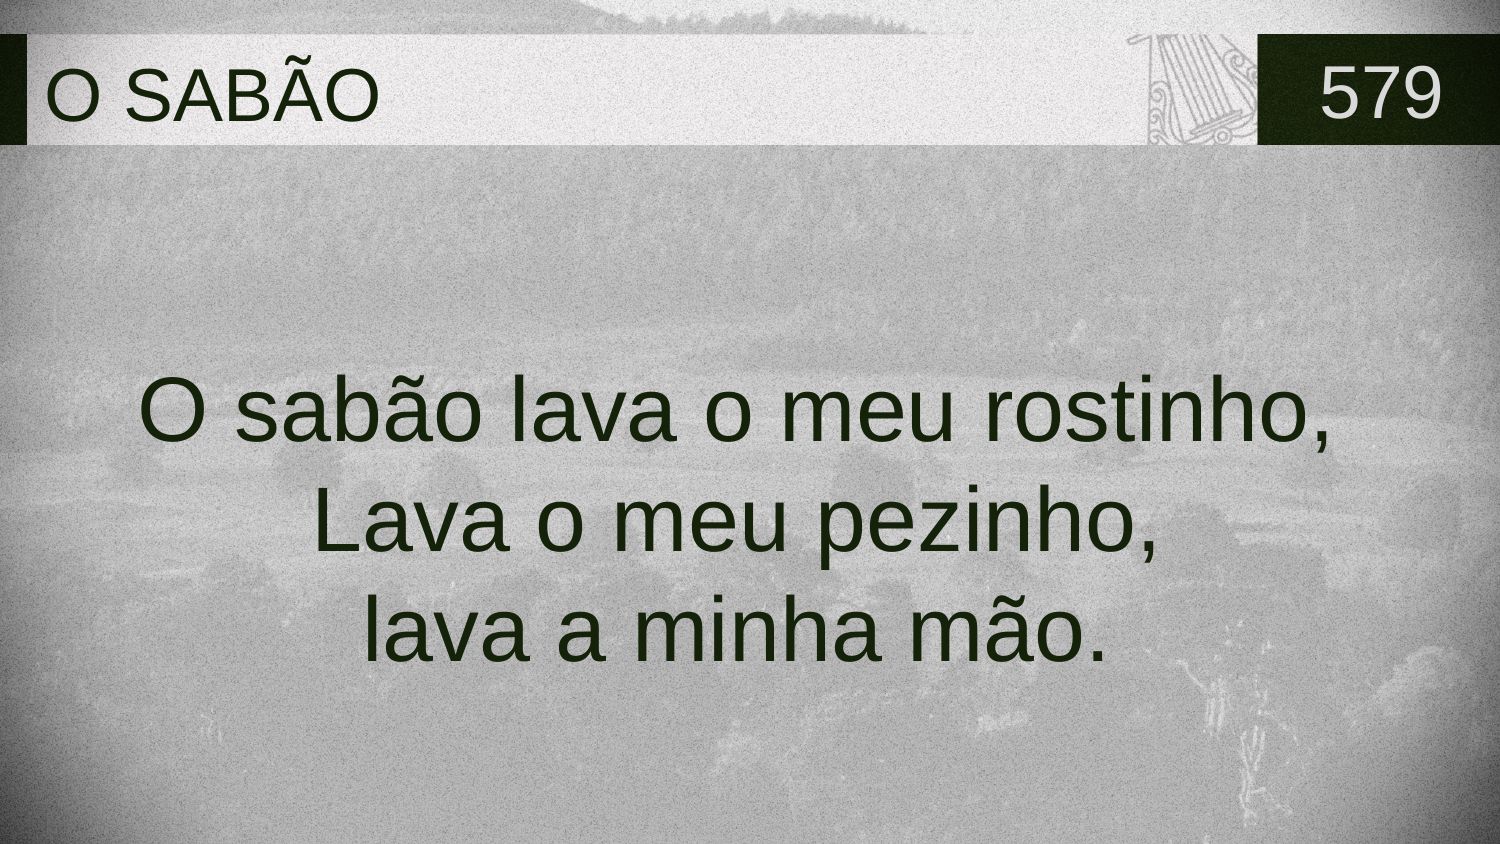

# O SABÃO
579
O sabão lava o meu rostinho,
Lava o meu pezinho,
lava a minha mão.